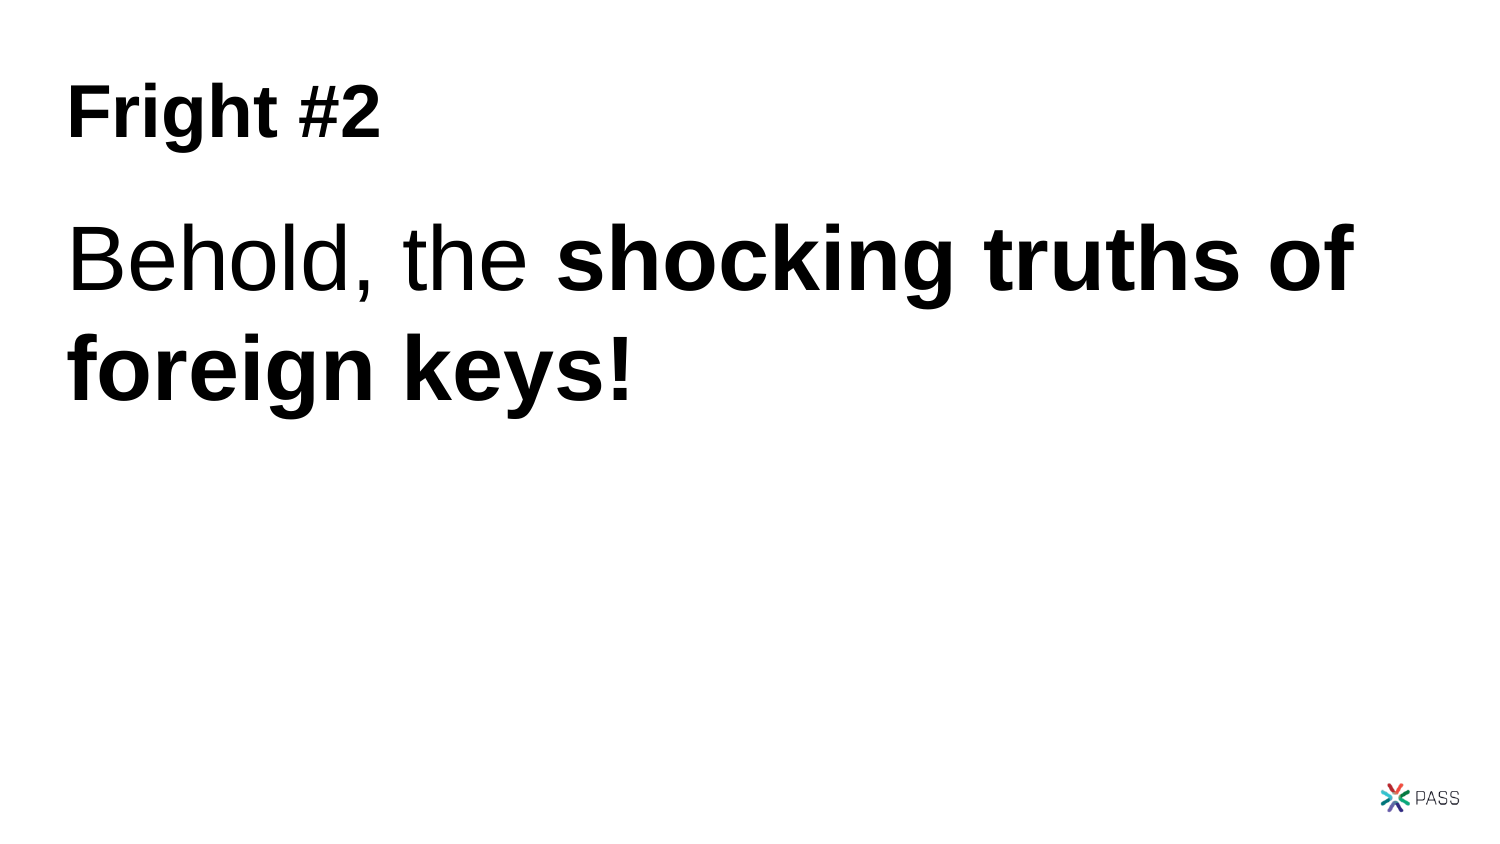

# Fright #2
Behold, the shocking truths of foreign keys!